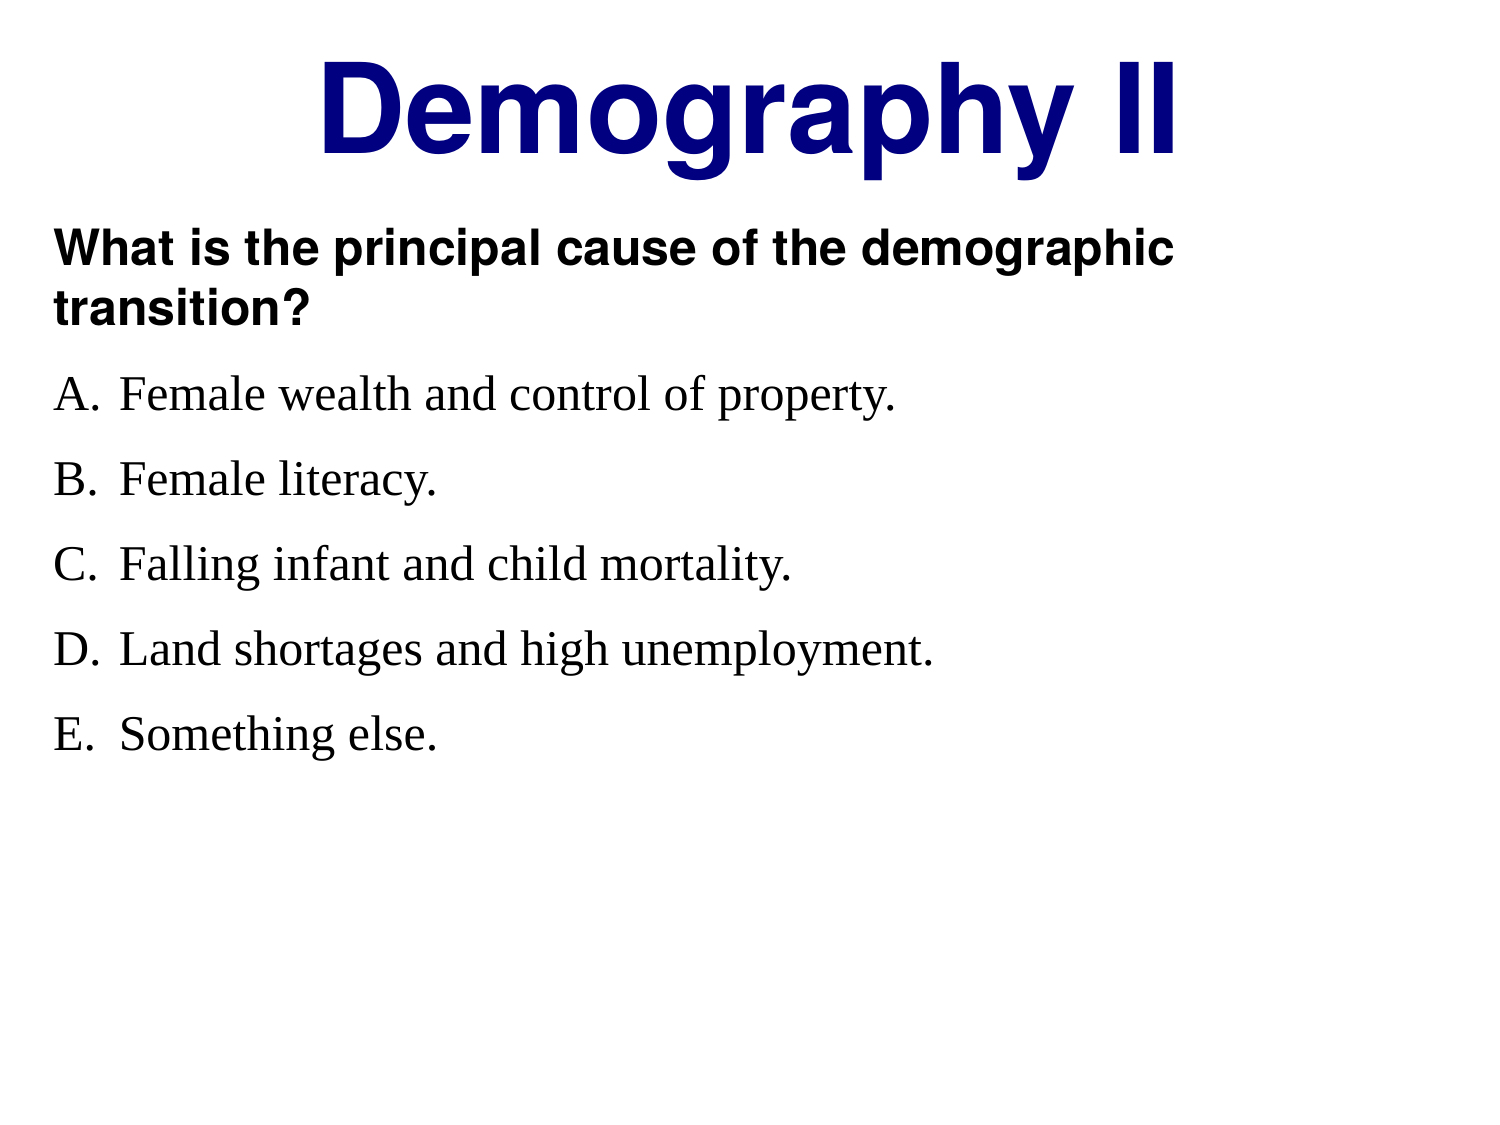

Demography II
What is the principal cause of the demographic transition?
Female wealth and control of property.
Female literacy.
Falling infant and child mortality.
Land shortages and high unemployment.
Something else.